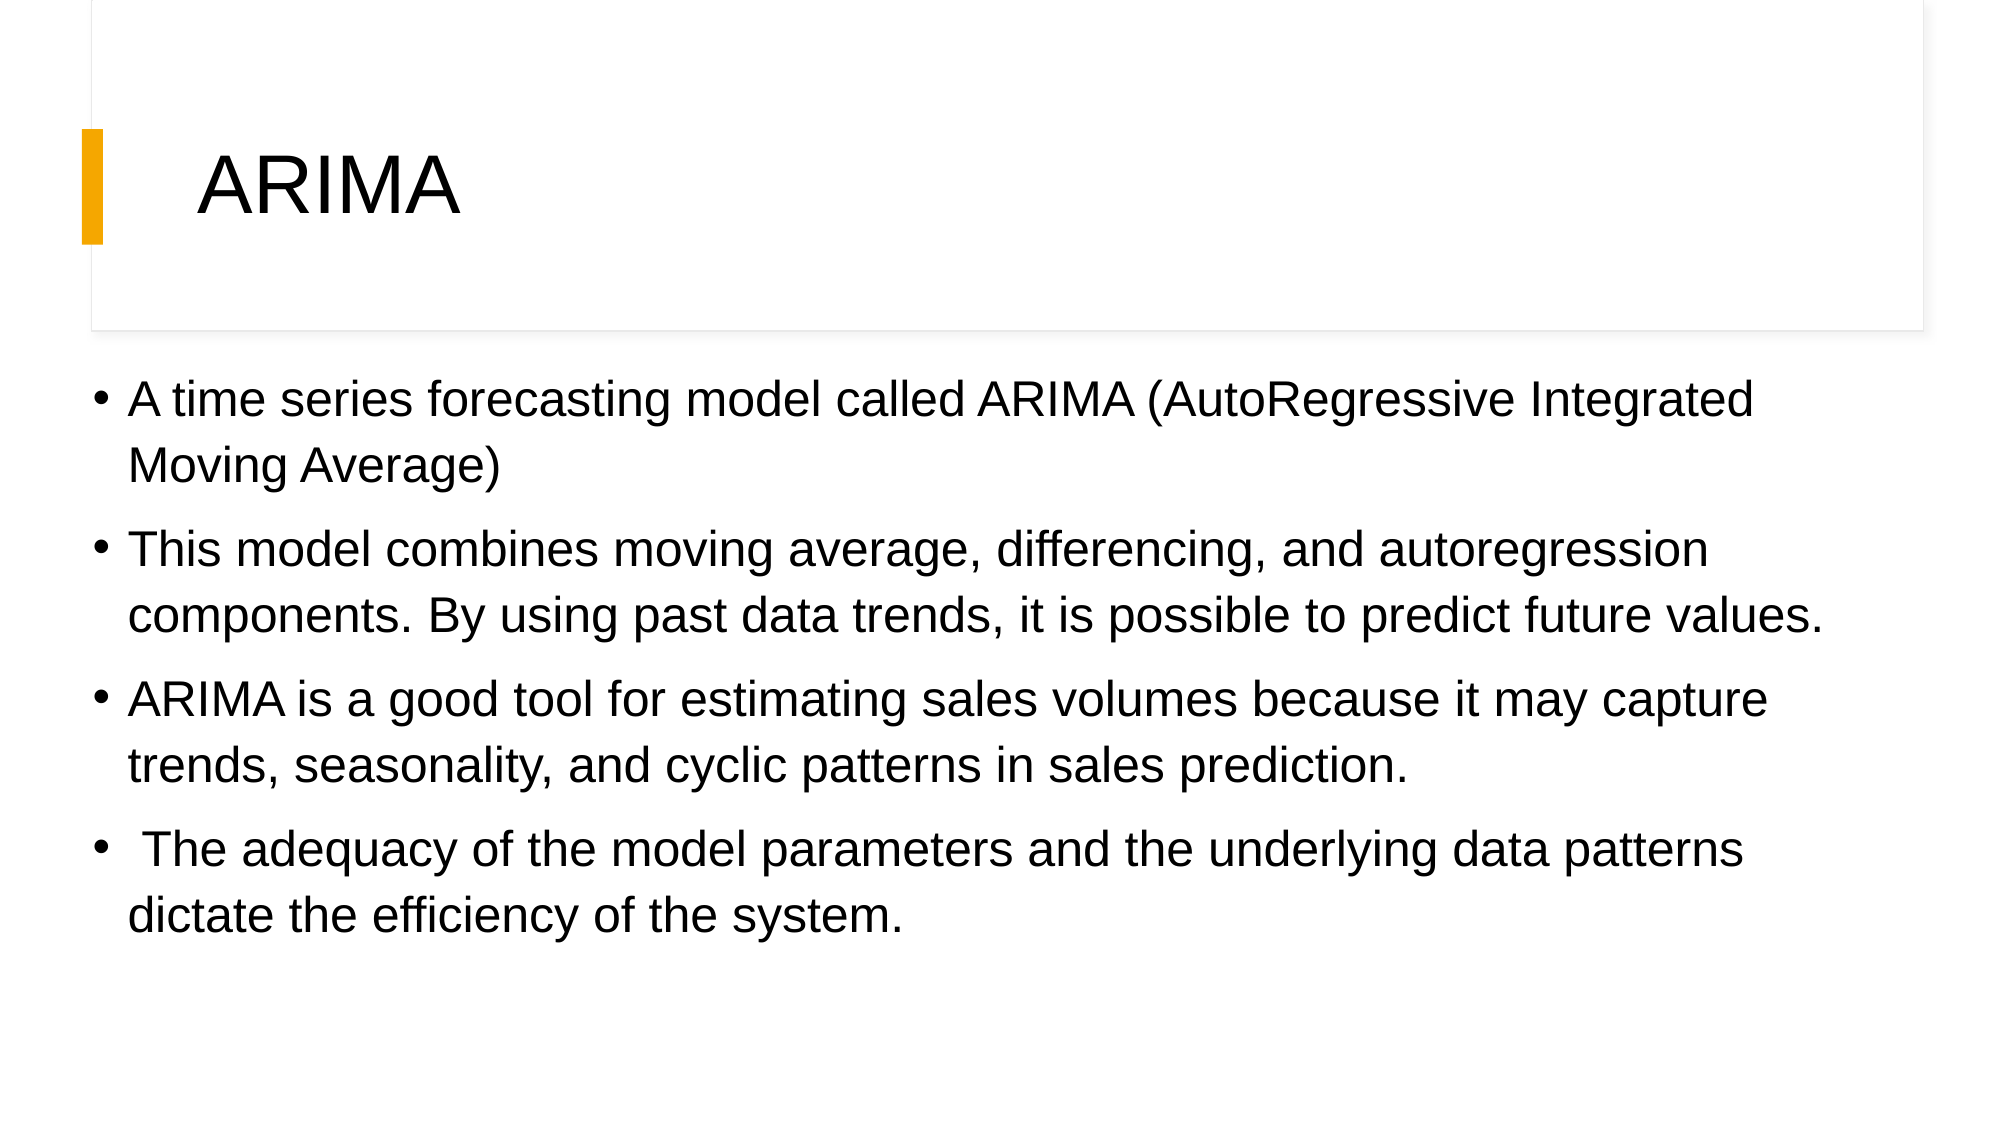

# ARIMA
A time series forecasting model called ARIMA (AutoRegressive Integrated Moving Average)
This model combines moving average, differencing, and autoregression components. By using past data trends, it is possible to predict future values.
ARIMA is a good tool for estimating sales volumes because it may capture trends, seasonality, and cyclic patterns in sales prediction.
 The adequacy of the model parameters and the underlying data patterns dictate the efficiency of the system.